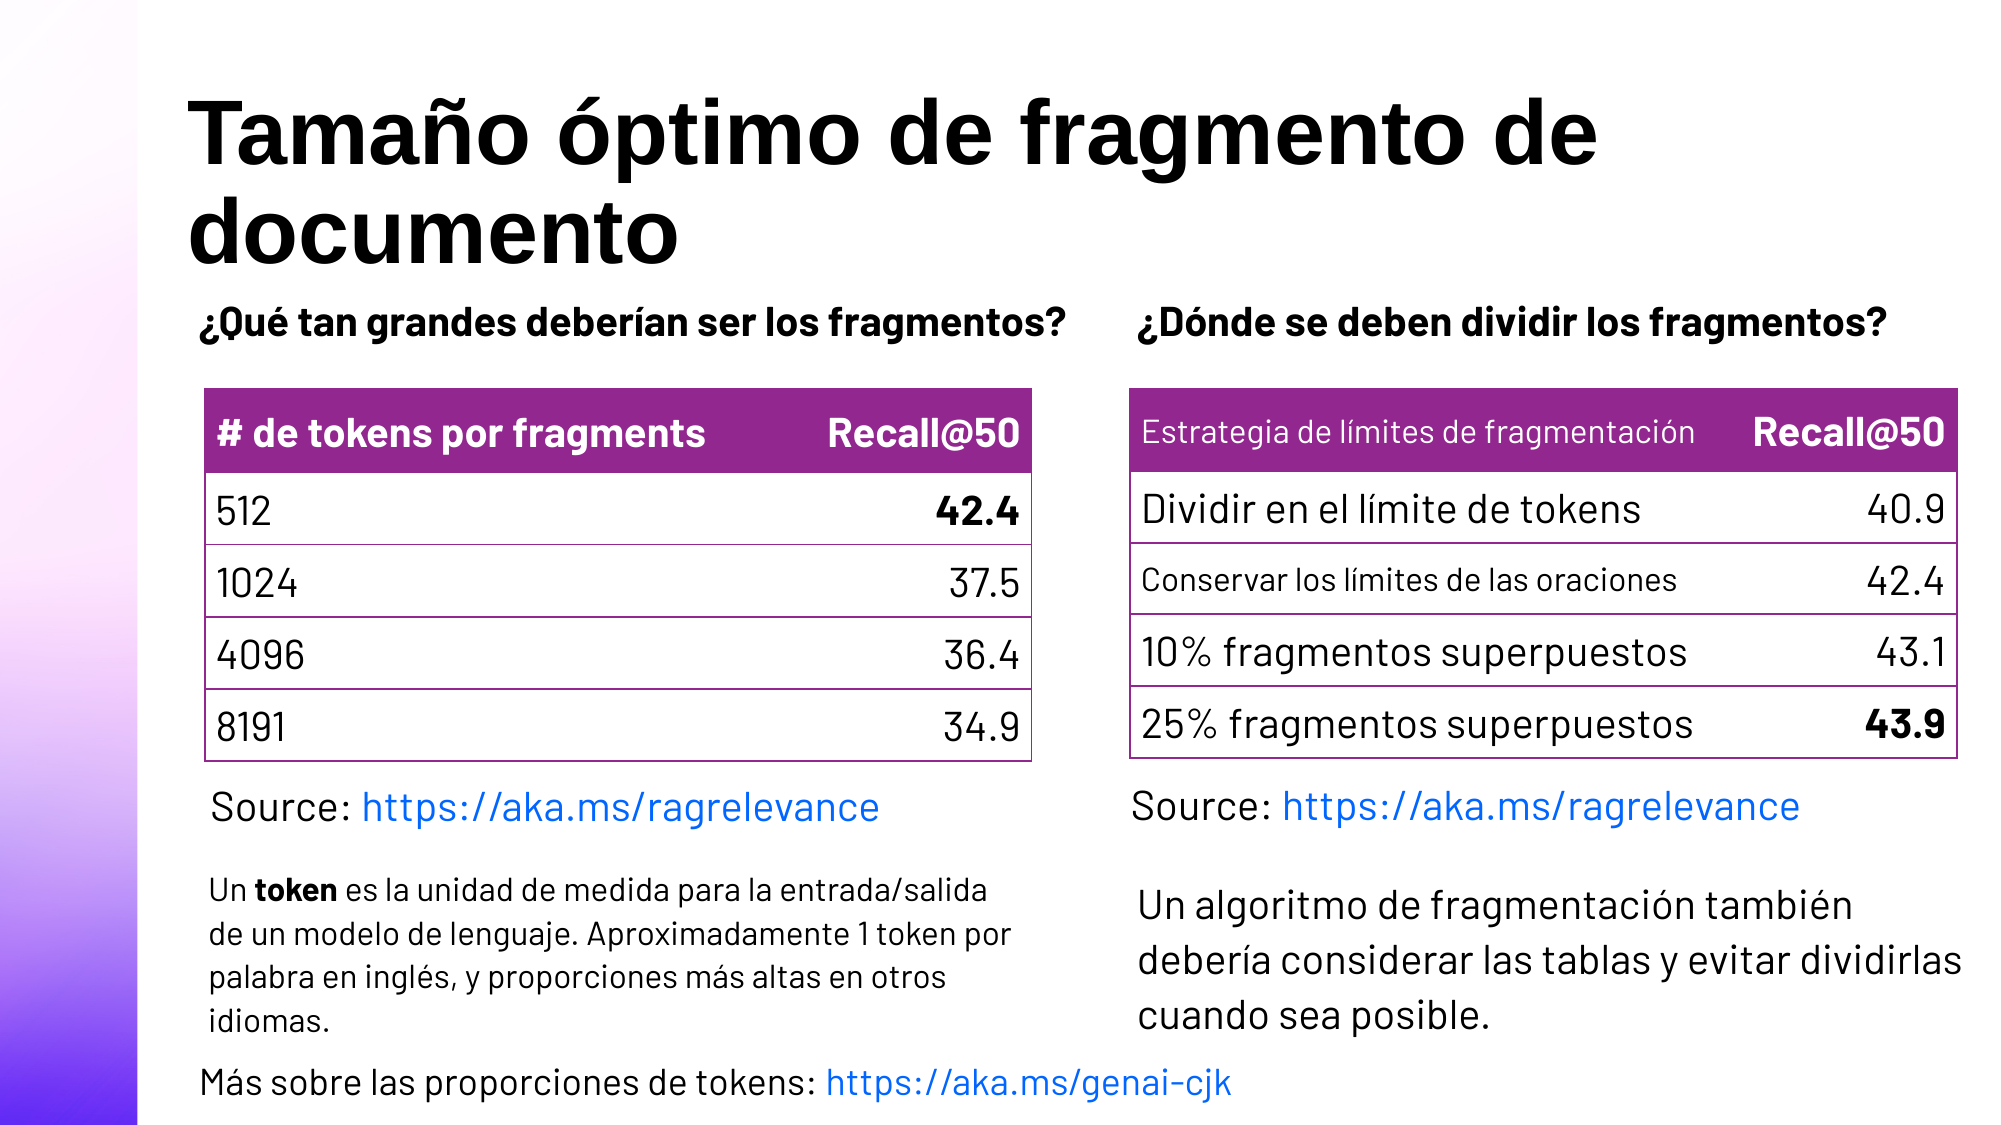

# Tamaño óptimo de fragmento de documento
¿Qué tan grandes deberían ser los fragmentos?
¿Dónde se deben dividir los fragmentos?
| # de tokens por fragments | Recall@50 |
| --- | --- |
| 512 | 42.4 |
| 1024 | 37.5 |
| 4096 | 36.4 |
| 8191 | 34.9 |
| Estrategia de límites de fragmentación | Recall@50 |
| --- | --- |
| Dividir en el límite de tokens | 40.9 |
| Conservar los límites de las oraciones | 42.4 |
| 10% fragmentos superpuestos | 43.1 |
| 25% fragmentos superpuestos | 43.9 |
Source: https://aka.ms/ragrelevance
Source: https://aka.ms/ragrelevance
Un token es la unidad de medida para la entrada/salida de un modelo de lenguaje. Aproximadamente 1 token por palabra en inglés, y proporciones más altas en otros idiomas.
Un algoritmo de fragmentación también debería considerar las tablas y evitar dividirlas cuando sea posible.
Más sobre las proporciones de tokens: https://aka.ms/genai-cjk